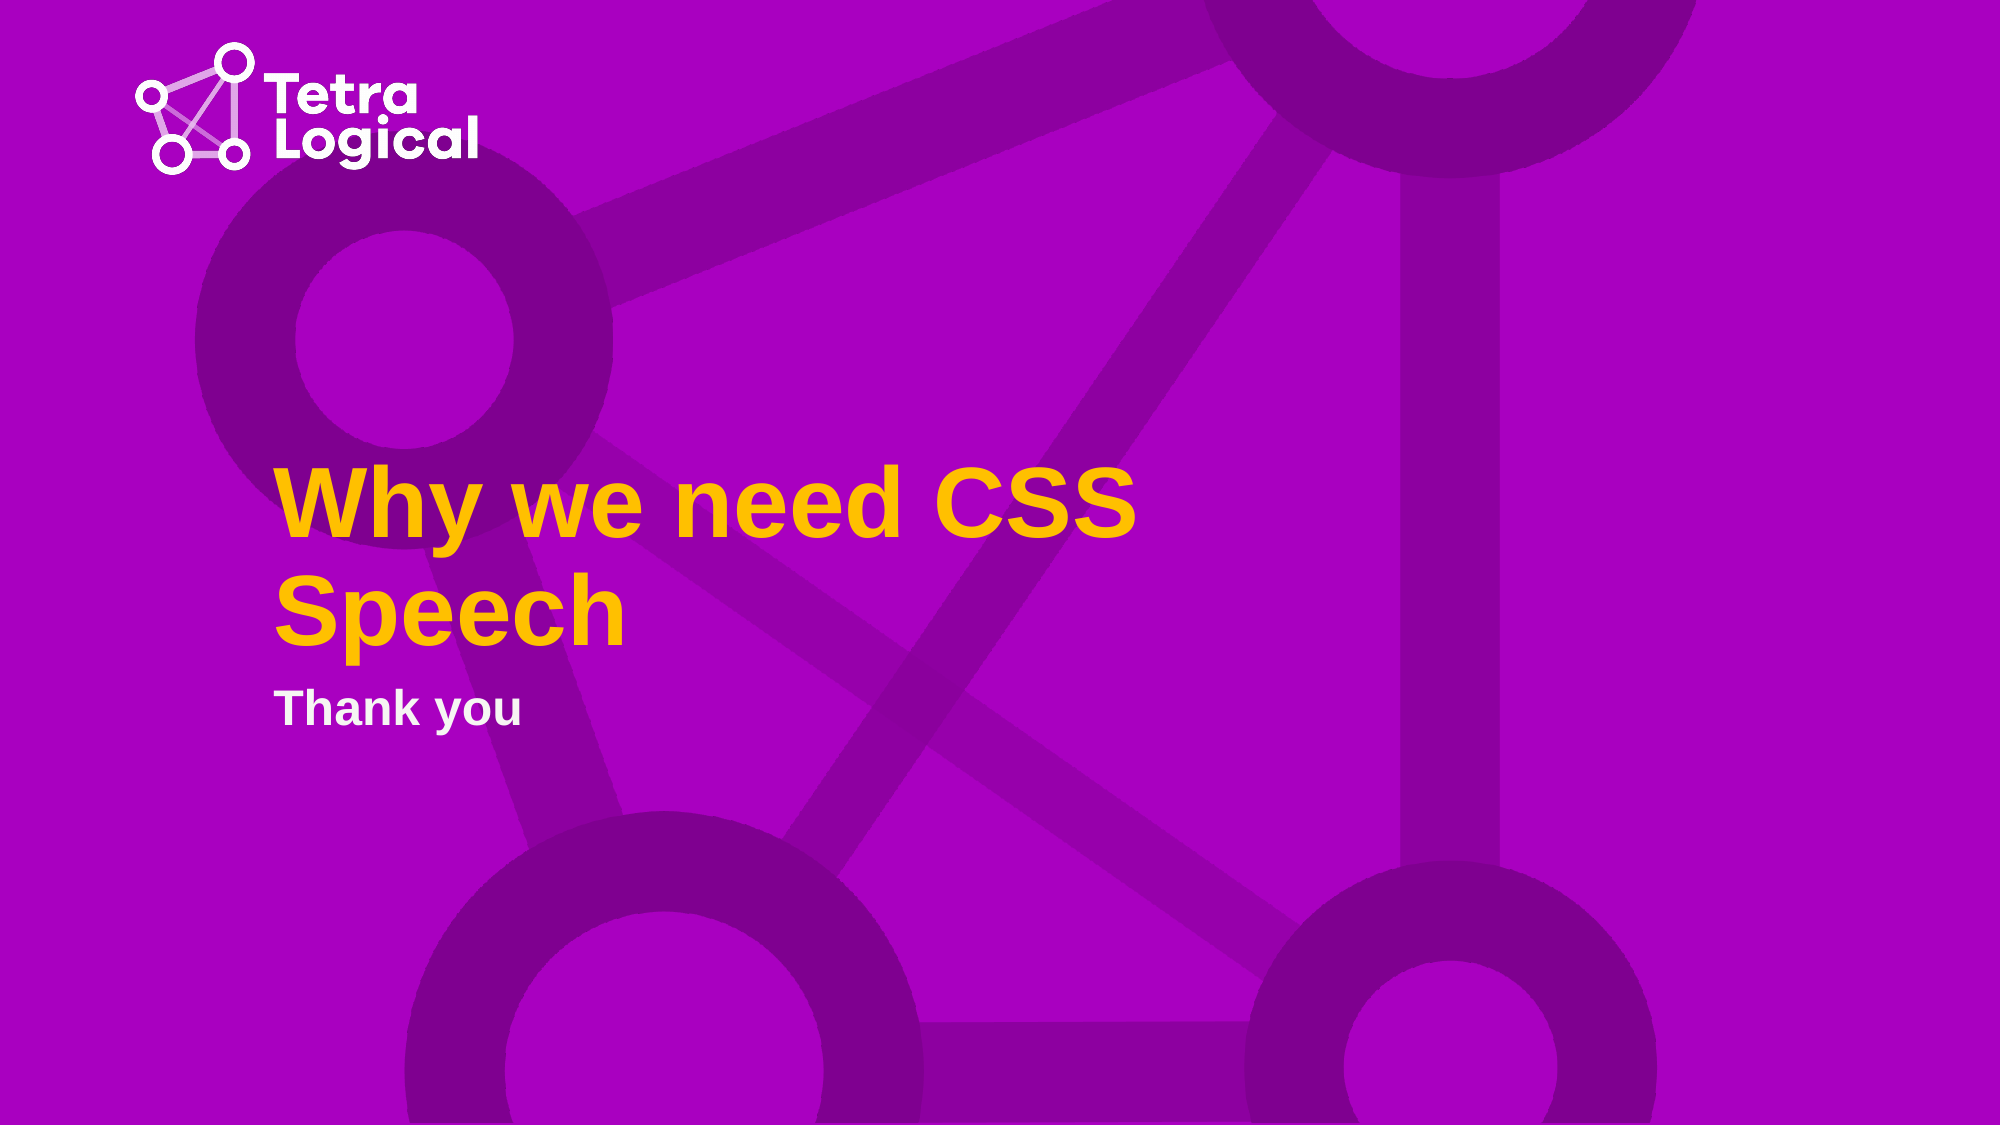

# Why we need CSS Speech
Thank you